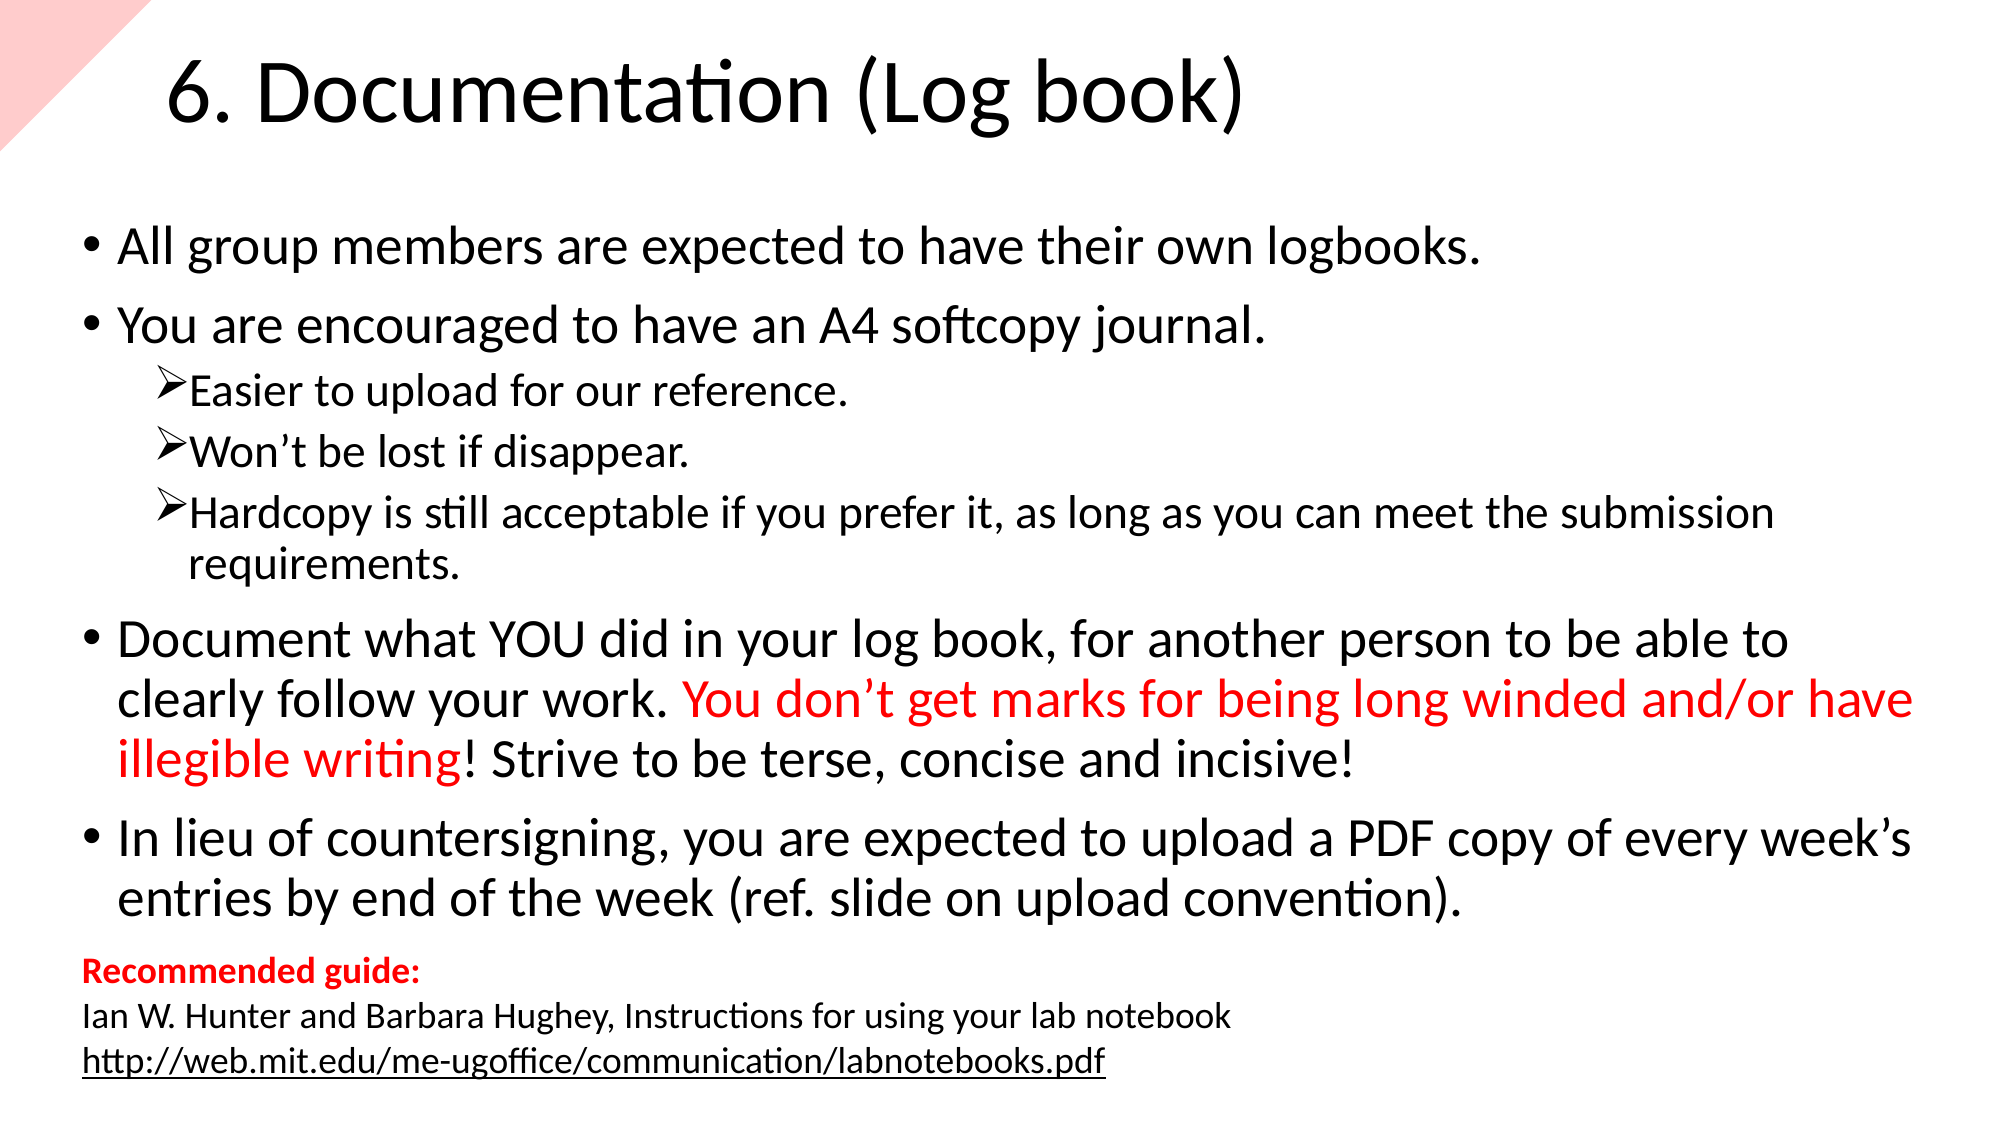

# 6. Documentation (Log book)
All group members are expected to have their own logbooks.
You are encouraged to have an A4 softcopy journal.
Easier to upload for our reference.
Won’t be lost if disappear.
Hardcopy is still acceptable if you prefer it, as long as you can meet the submission requirements.
Document what YOU did in your log book, for another person to be able to clearly follow your work. You don’t get marks for being long winded and/or have illegible writing! Strive to be terse, concise and incisive!
In lieu of countersigning, you are expected to upload a PDF copy of every week’s entries by end of the week (ref. slide on upload convention).
Recommended guide:
Ian W. Hunter and Barbara Hughey, Instructions for using your lab notebook
http://web.mit.edu/me-ugoffice/communication/labnotebooks.pdf